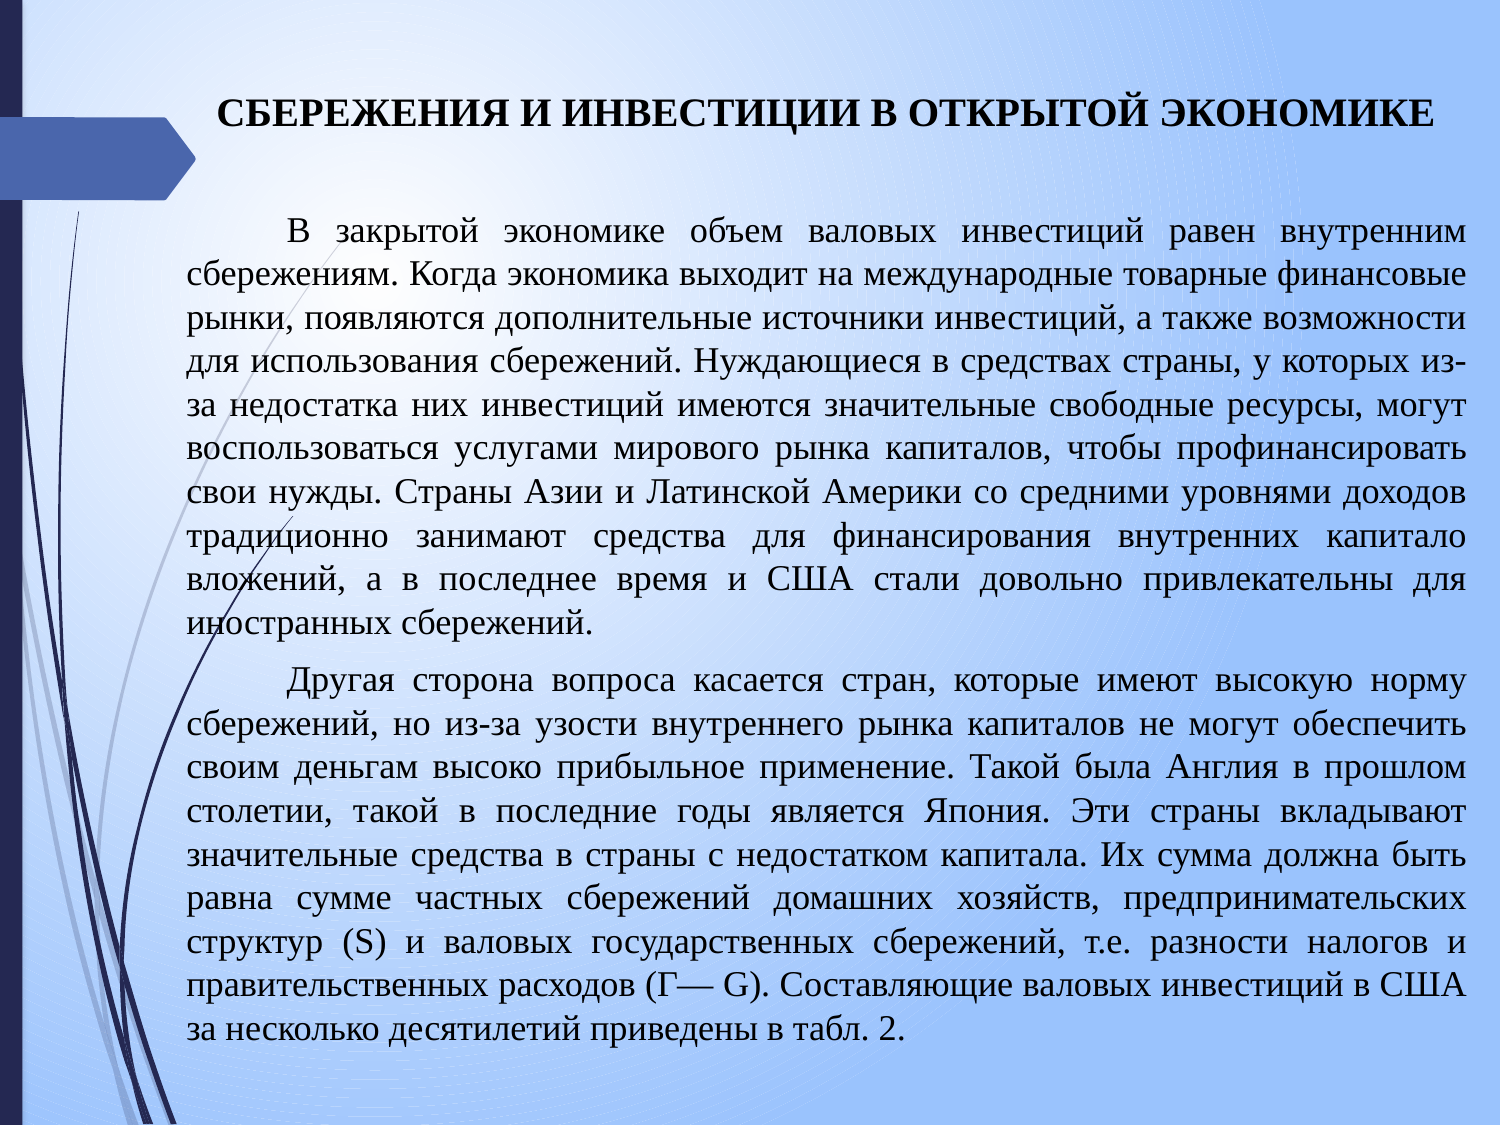

СБЕРЕЖЕНИЯ И ИНВЕСТИЦИИ В ОТКРЫТОЙ ЭКОНОМИКЕ

	В закрытой экономике объем валовых инвестиций равен внутренним сбережениям. Когда экономика выходит на международные товарные финансовые рынки, появляются дополнительные источники инвестиций, а также возможности для использования сбережений. Нуждающиеся в средствах страны, у которых из-за недостатка них инвестиций имеются значительные свободные ресурсы, могут воспользоваться услугами мирового рынка капиталов, чтобы профинансировать свои нужды. Страны Азии и Латинской Америки со средними уровнями доходов традиционно за­нимают средства для финансирования внутренних капитало­вложений, а в последнее время и США стали довольно привлекательны для иностранных сбережений.
	Другая сторона вопроса касается стран, которые имеют высокую норму сбережений, но из-за узости внутреннего рынка капиталов не могут обеспечить своим деньгам высоко прибыльное применение. Такой была Англия в прошлом столетии, такой в последние годы является Япония. Эти страны вкладывают значительные средства в страны с недостатком капитала. Их сумма должна быть равна сумме частных сбережений домашних хозяйств, предпринимательских структур (S) и валовых государственных сбережений, т.е. разности налогов и правительственных расходов (Г— G). Составляющие валовых инвестиций в США за несколько десятилетий приведены в табл. 2.